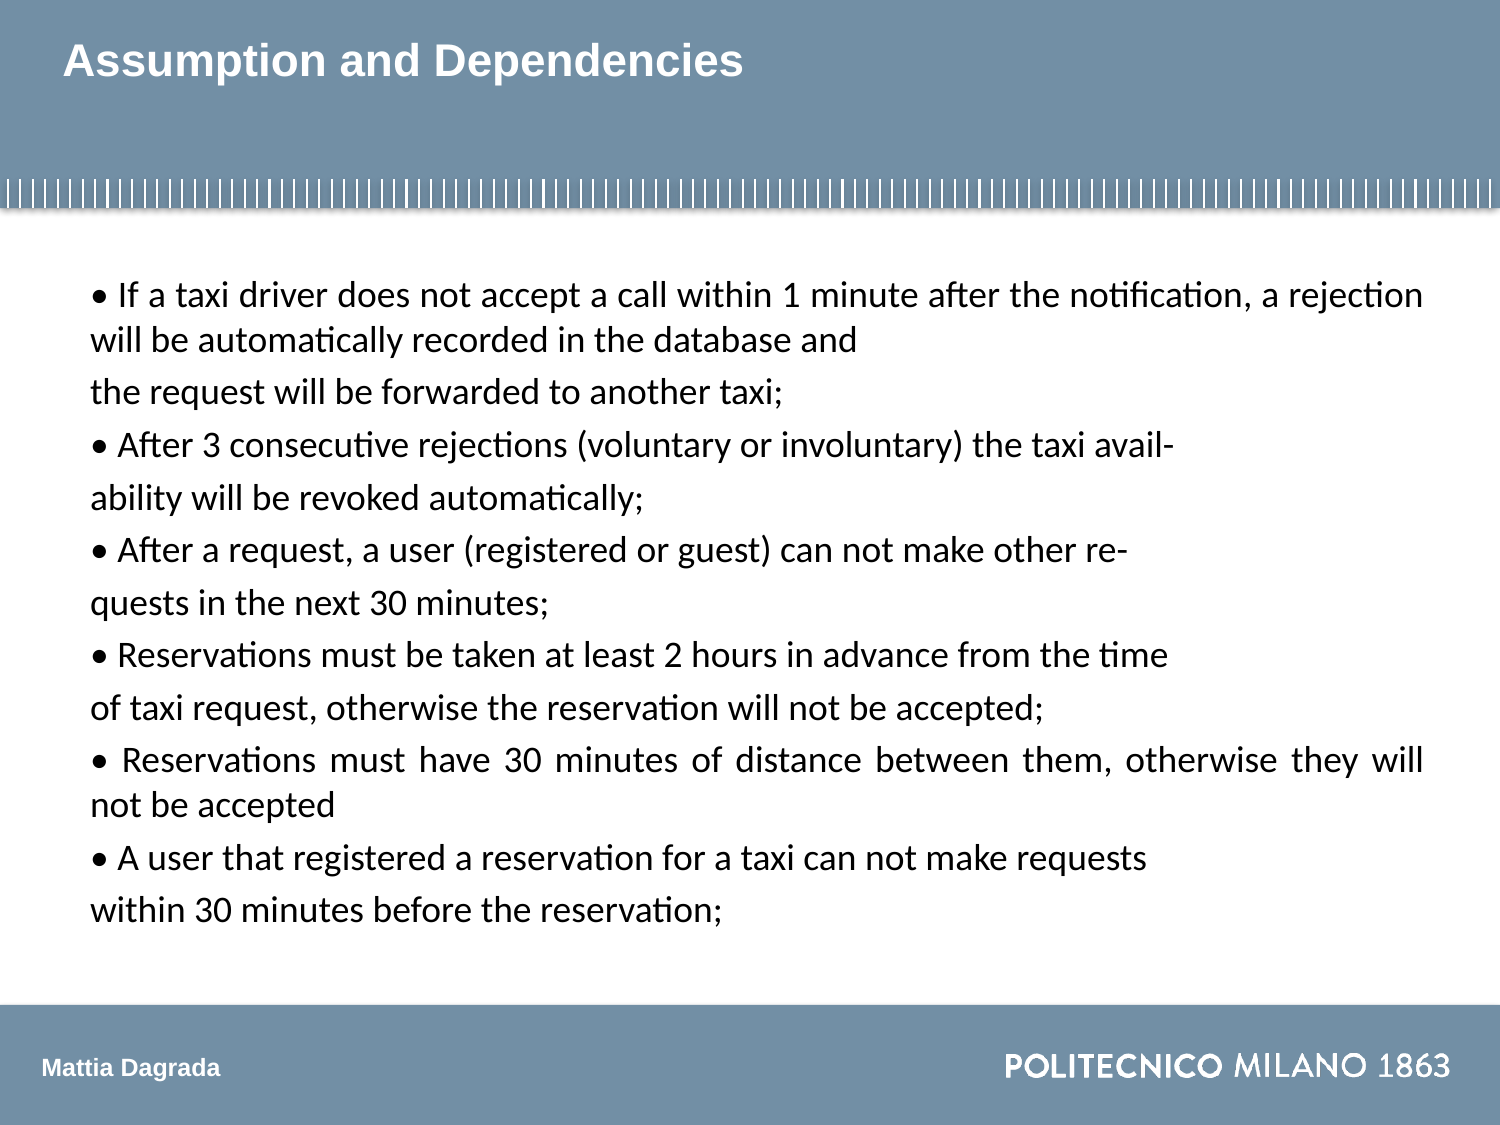

# Assumption and Dependencies
• If a taxi driver does not accept a call within 1 minute after the notification, a rejection will be automatically recorded in the database and
the request will be forwarded to another taxi;
• After 3 consecutive rejections (voluntary or involuntary) the taxi avail-
ability will be revoked automatically;
• After a request, a user (registered or guest) can not make other re-
quests in the next 30 minutes;
• Reservations must be taken at least 2 hours in advance from the time
of taxi request, otherwise the reservation will not be accepted;
• Reservations must have 30 minutes of distance between them, otherwise they will not be accepted
• A user that registered a reservation for a taxi can not make requests
within 30 minutes before the reservation;